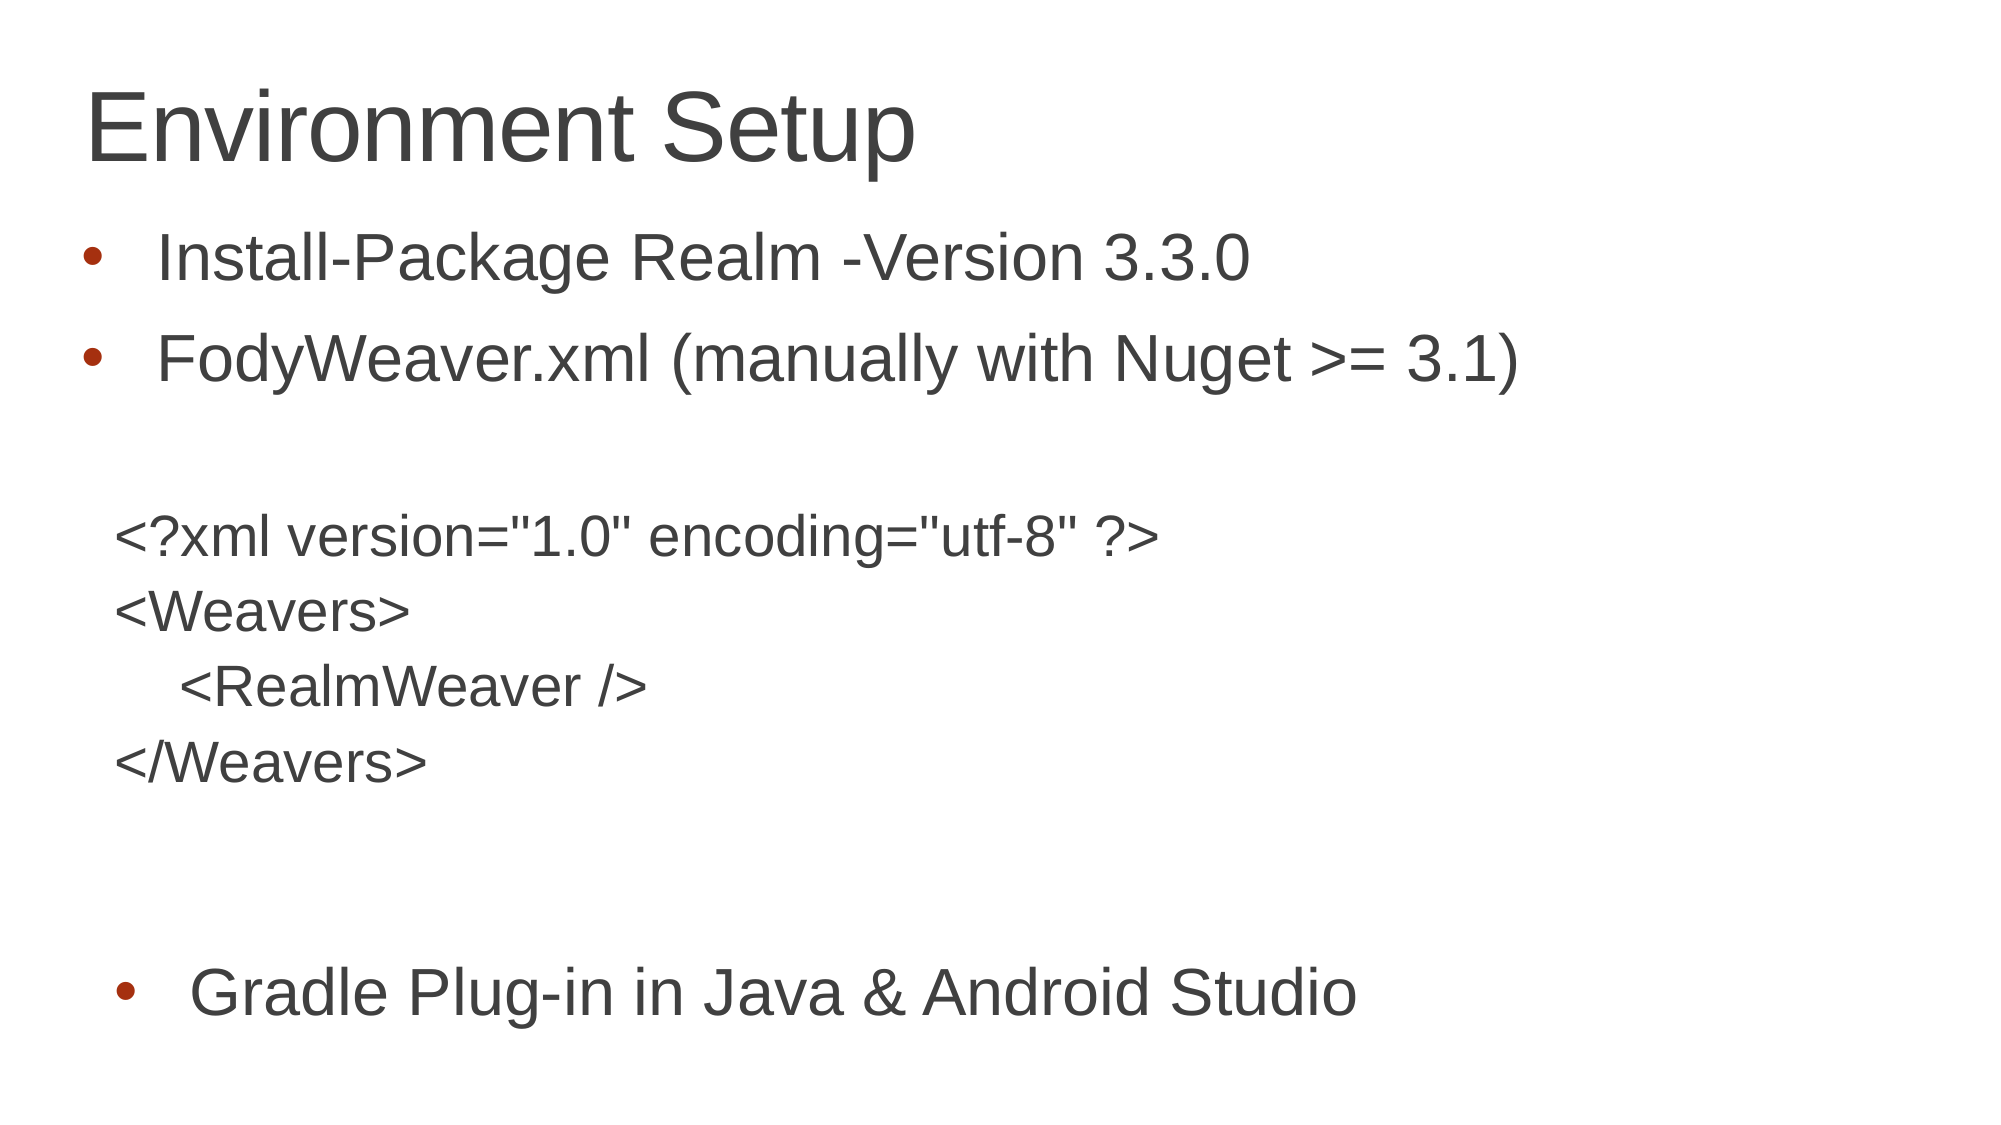

# Environment Setup
Install-Package Realm -Version 3.3.0
FodyWeaver.xml (manually with Nuget >= 3.1)

<?xml version="1.0" encoding="utf-8" ?>
<Weavers>
    <RealmWeaver />
</Weavers>

Gradle Plug-in in Java & Android Studio